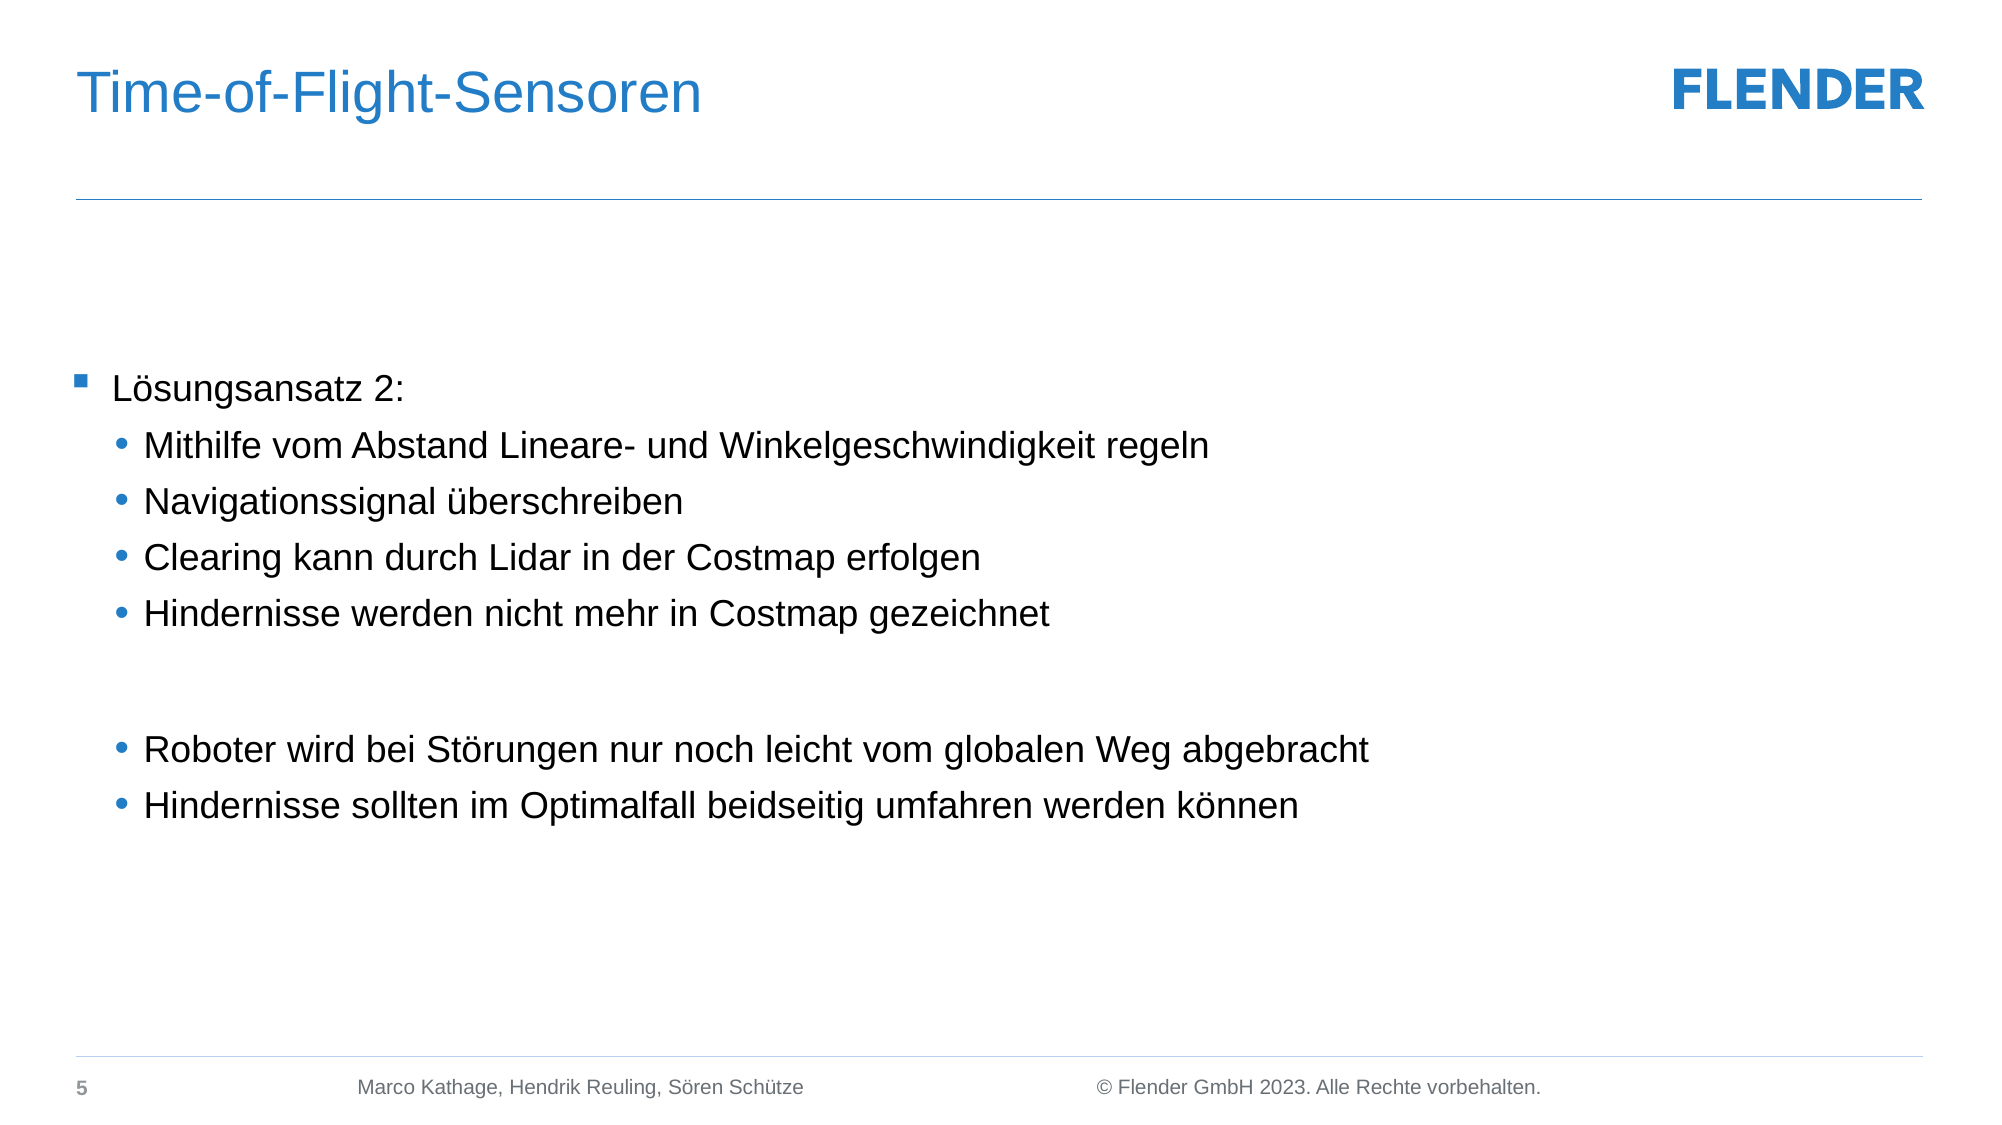

Time-of-Flight-Sensoren
Lösungsansatz 2:
Mithilfe vom Abstand Lineare- und Winkelgeschwindigkeit regeln
Navigationssignal überschreiben
Clearing kann durch Lidar in der Costmap erfolgen
Hindernisse werden nicht mehr in Costmap gezeichnet

Roboter wird bei Störungen nur noch leicht vom globalen Weg abgebracht
Hindernisse sollten im Optimalfall beidseitig umfahren werden können

5